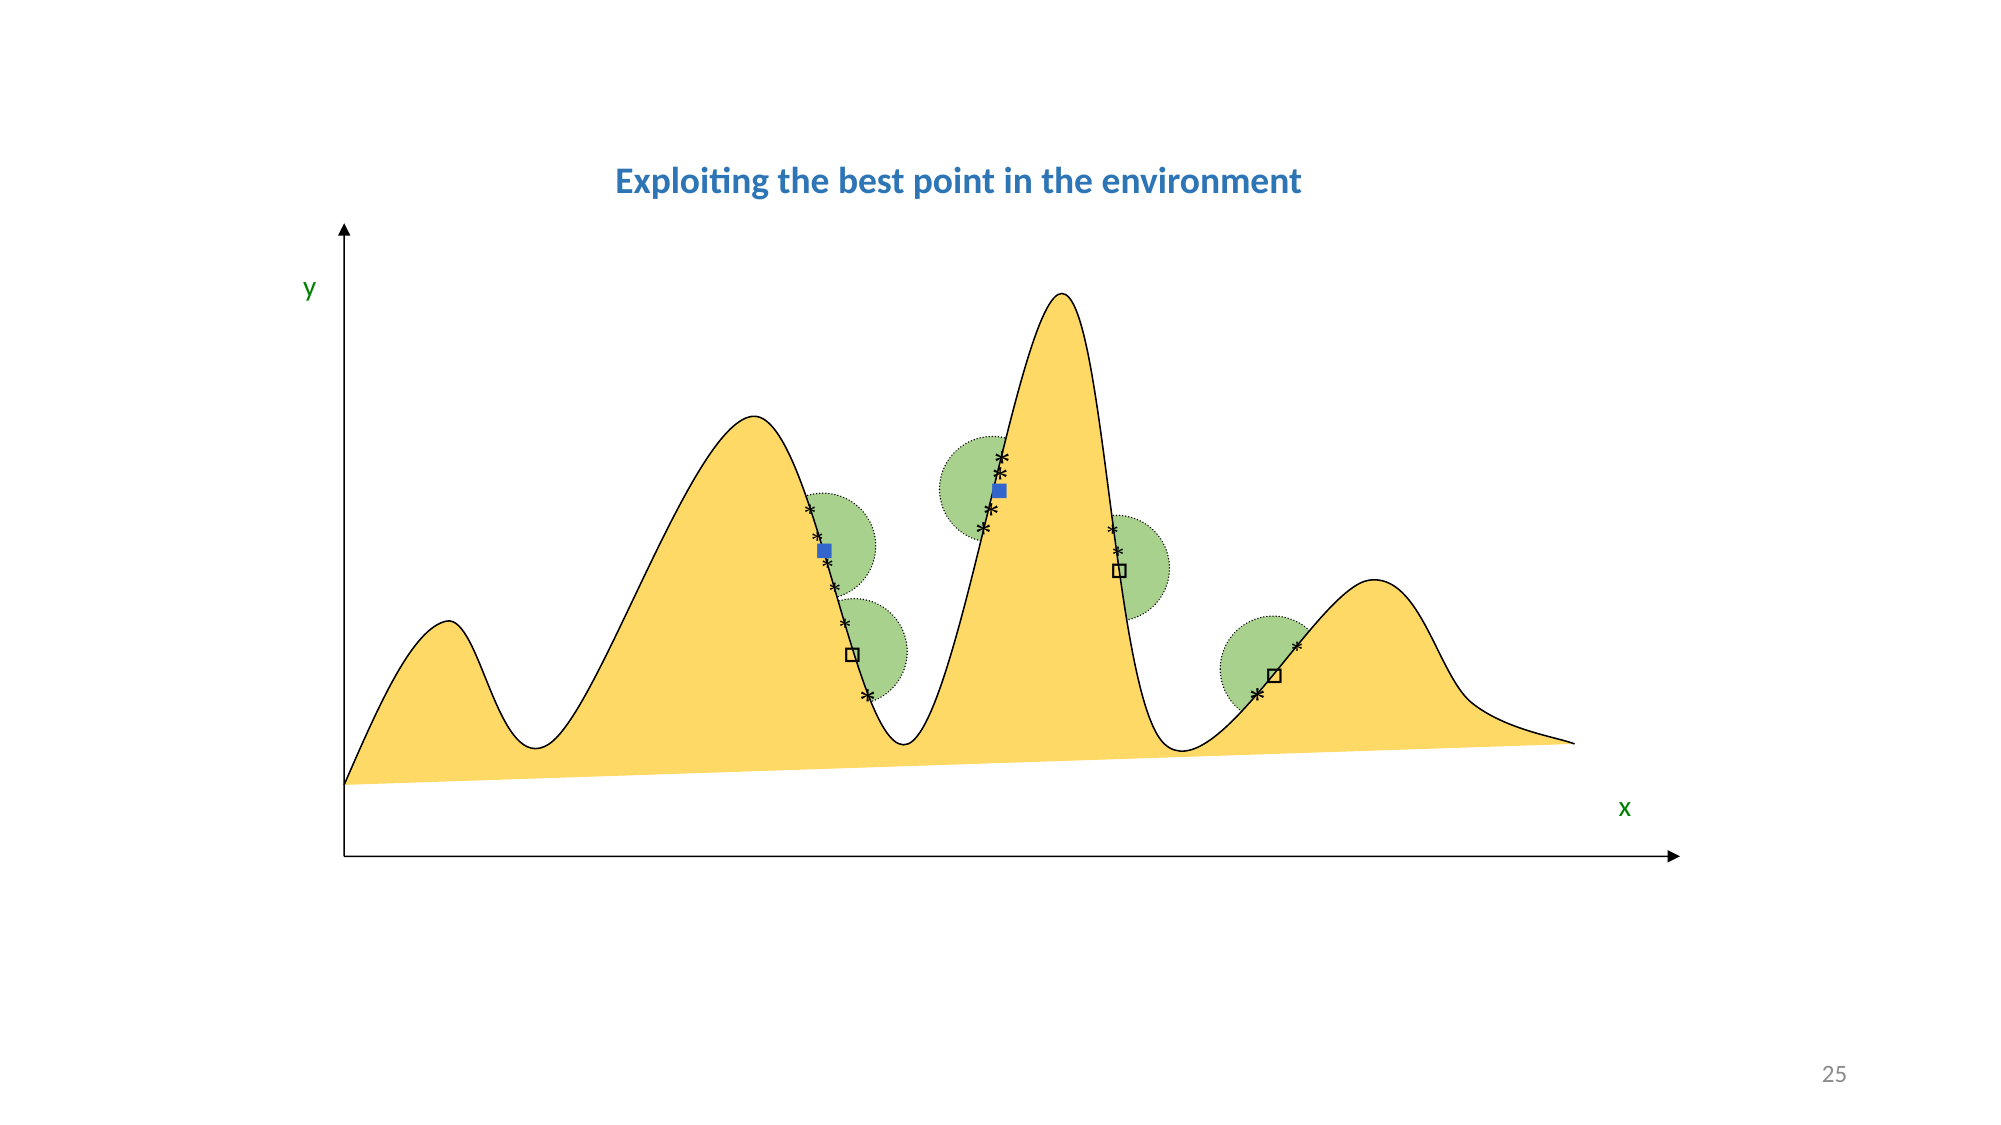

Exploiting the best point in the environment

y
x
*

▪

*
*

*
▪

*

*
▫
*
*
*
*

▫
*

*
▫
*
*
25